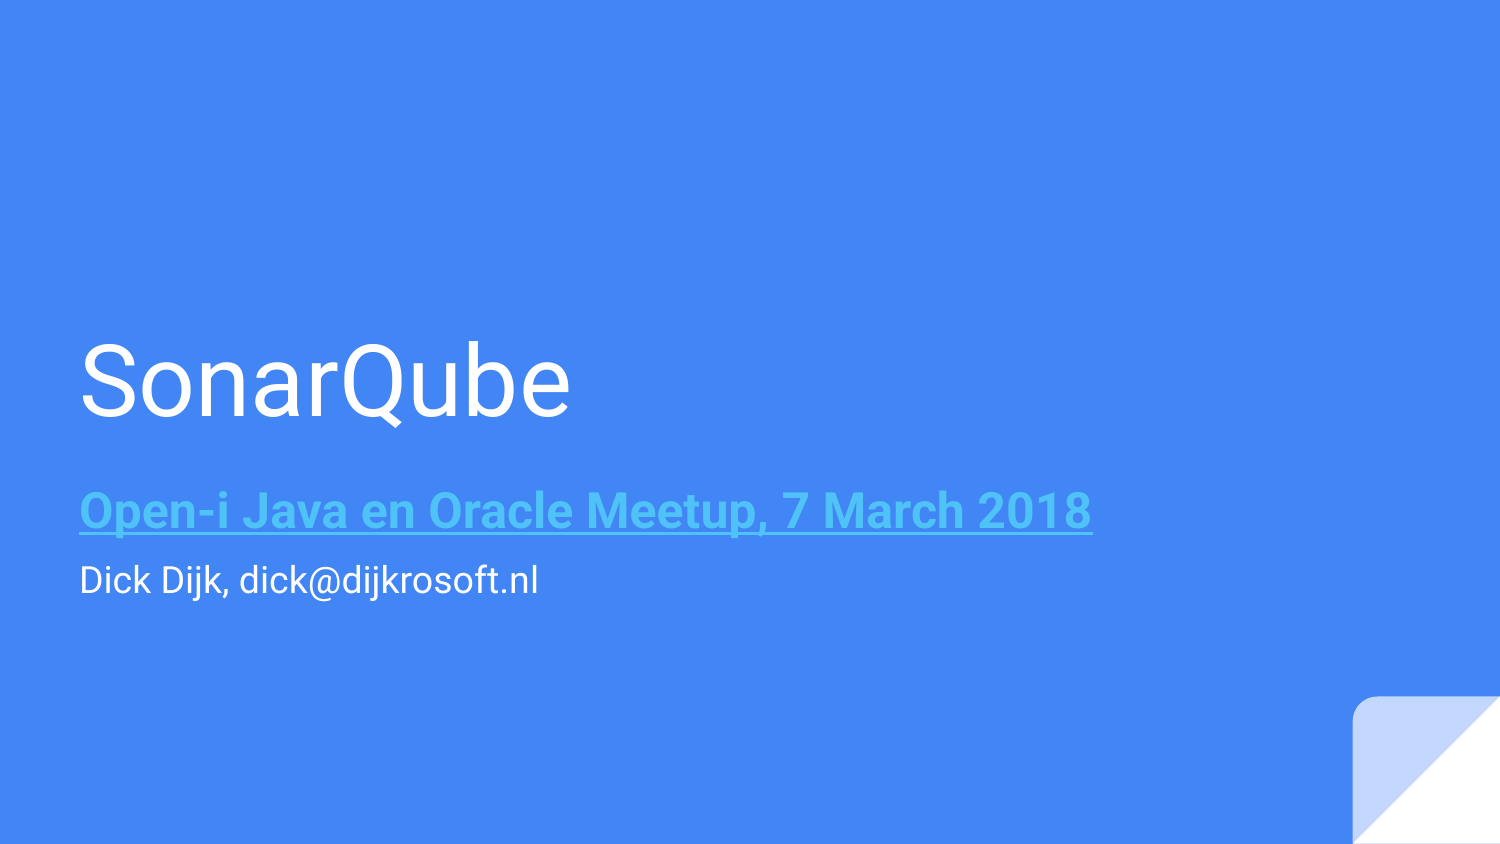

# SonarQube
Open-i Java en Oracle Meetup, 7 March 2018
Dick Dijk, dick@dijkrosoft.nl